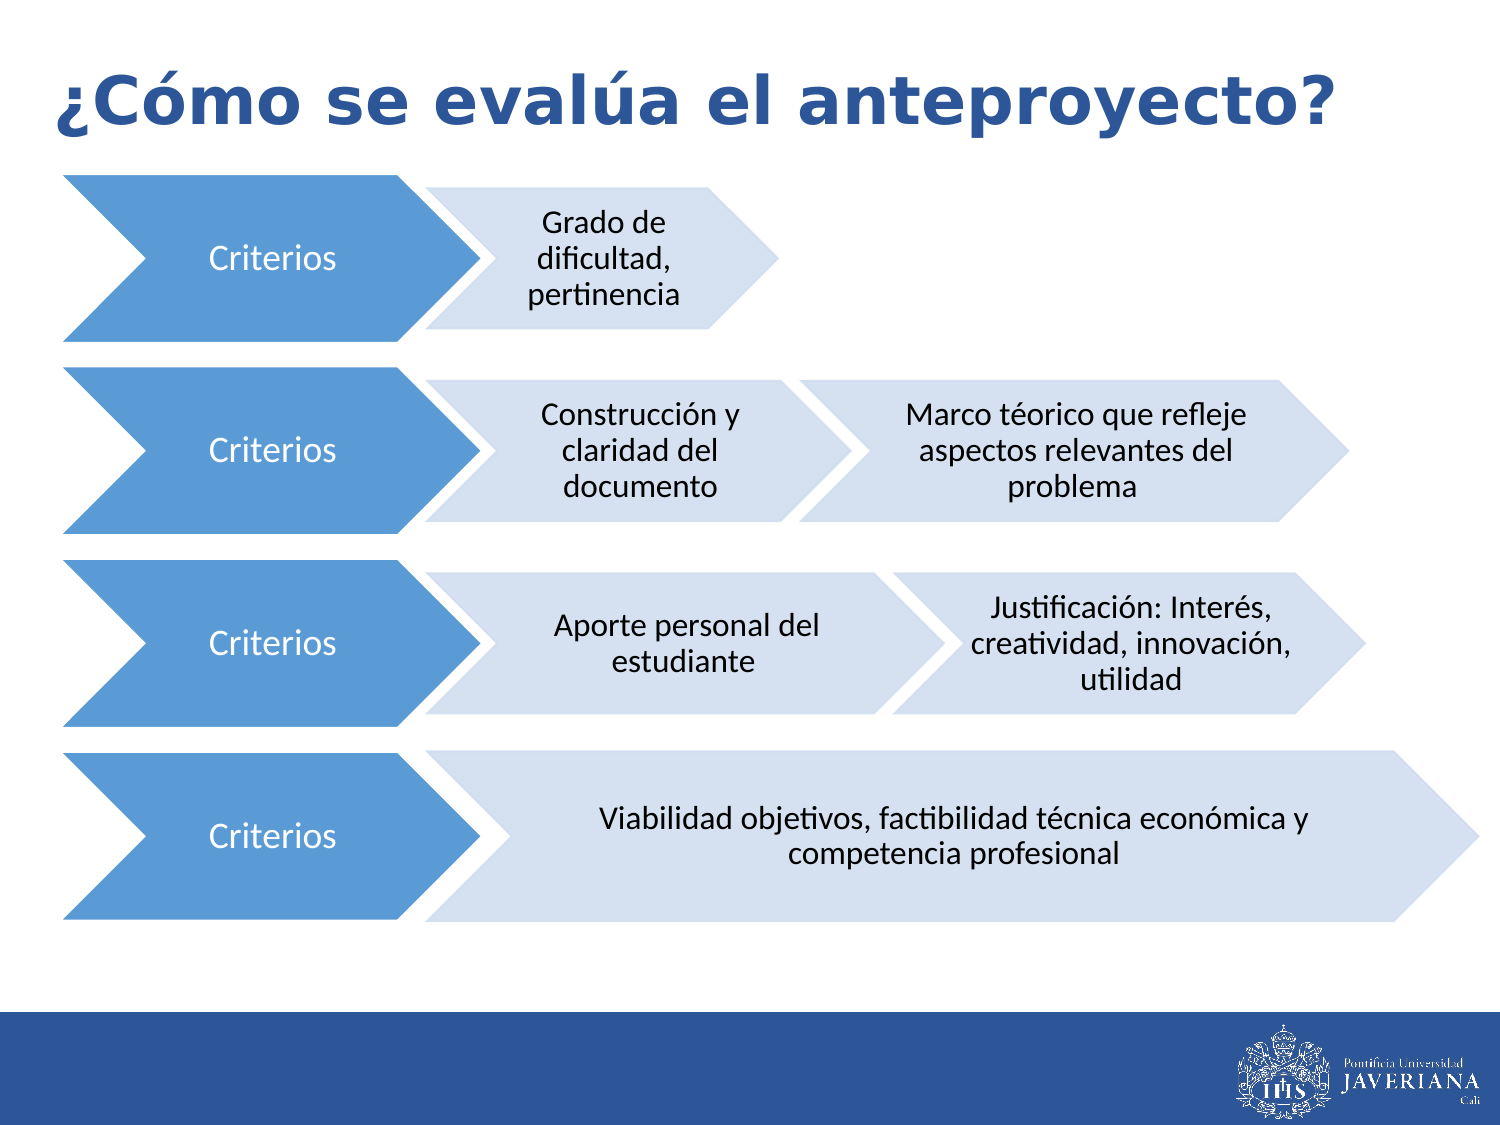

¿Cómo se evalúa el anteproyecto?
Criterios
Grado de dificultad, pertinencia
Criterios
Construcción y claridad del documento
Marco téorico que refleje aspectos relevantes del problema
Criterios
Aporte personal del estudiante
Justificación: Interés, creatividad, innovación, utilidad
Criterios
Viabilidad objetivos, factibilidad técnica económica y competencia profesional